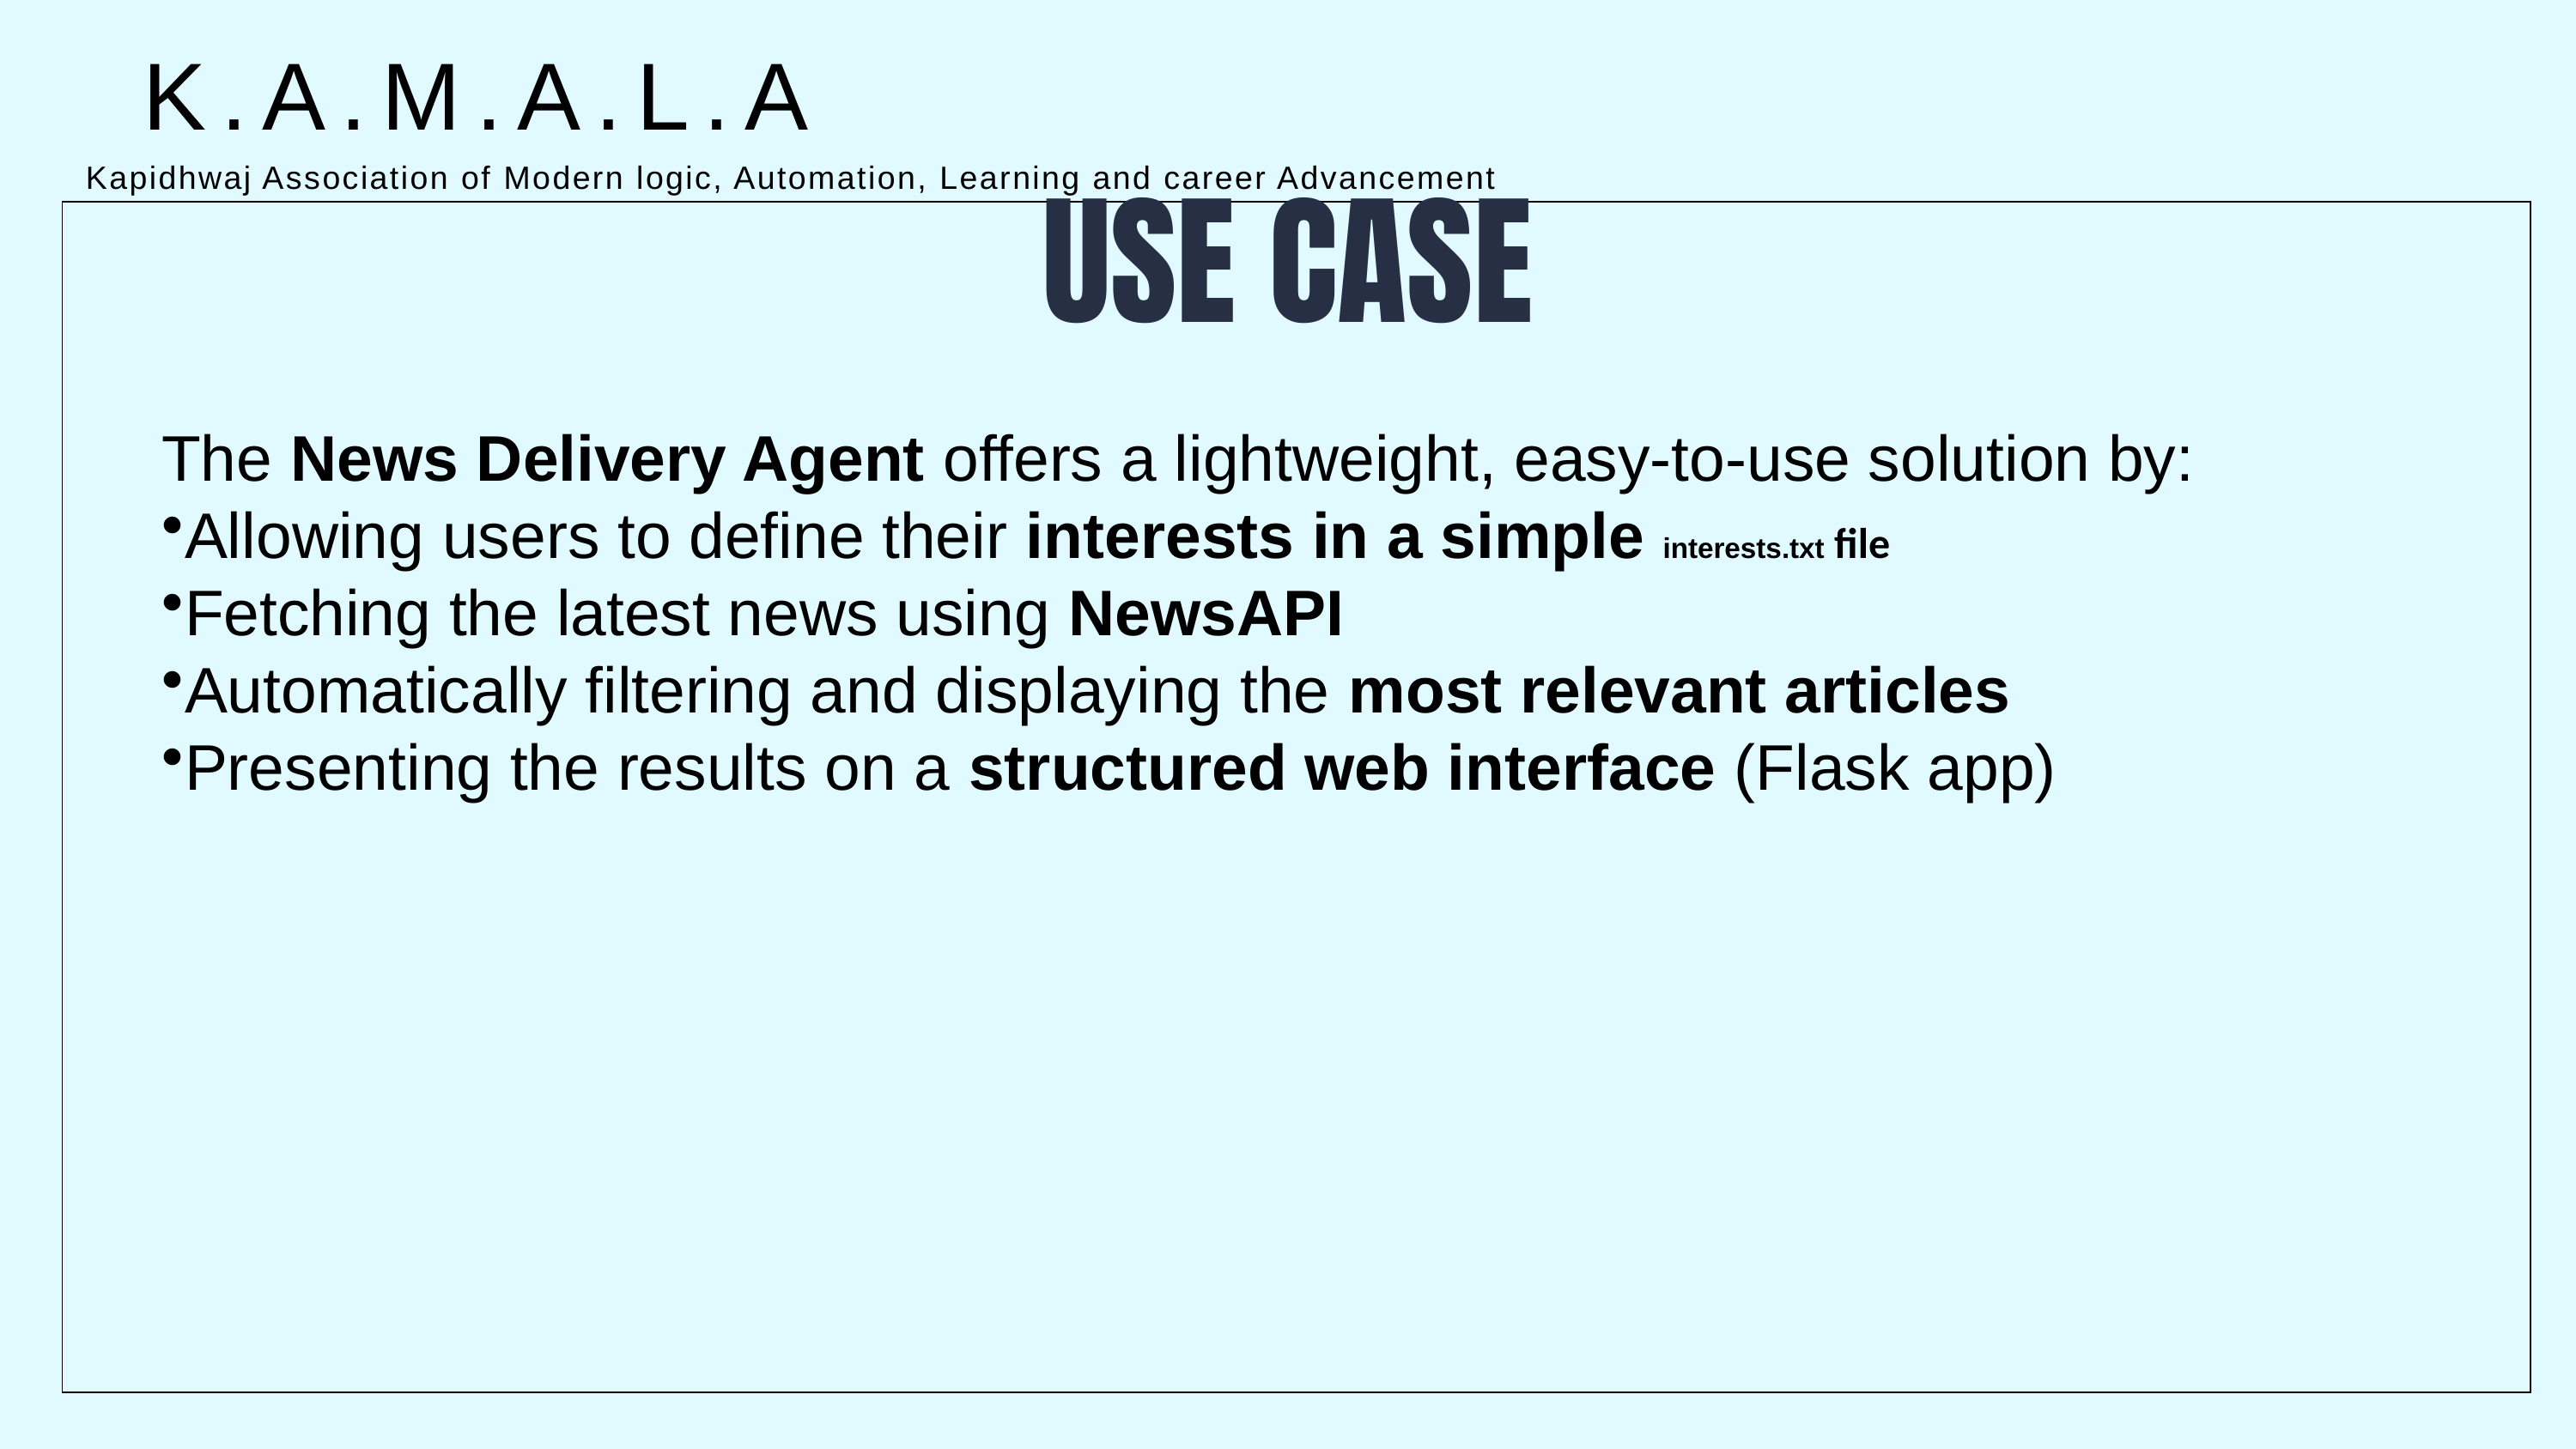

K.A.M.A.L.A
Kapidhwaj Association of Modern logic, Automation, Learning and career Advancement

USE CASE
The News Delivery Agent offers a lightweight, easy-to-use solution by:
Allowing users to define their interests in a simple interests.txt file
Fetching the latest news using NewsAPI
Automatically filtering and displaying the most relevant articles
Presenting the results on a structured web interface (Flask app)